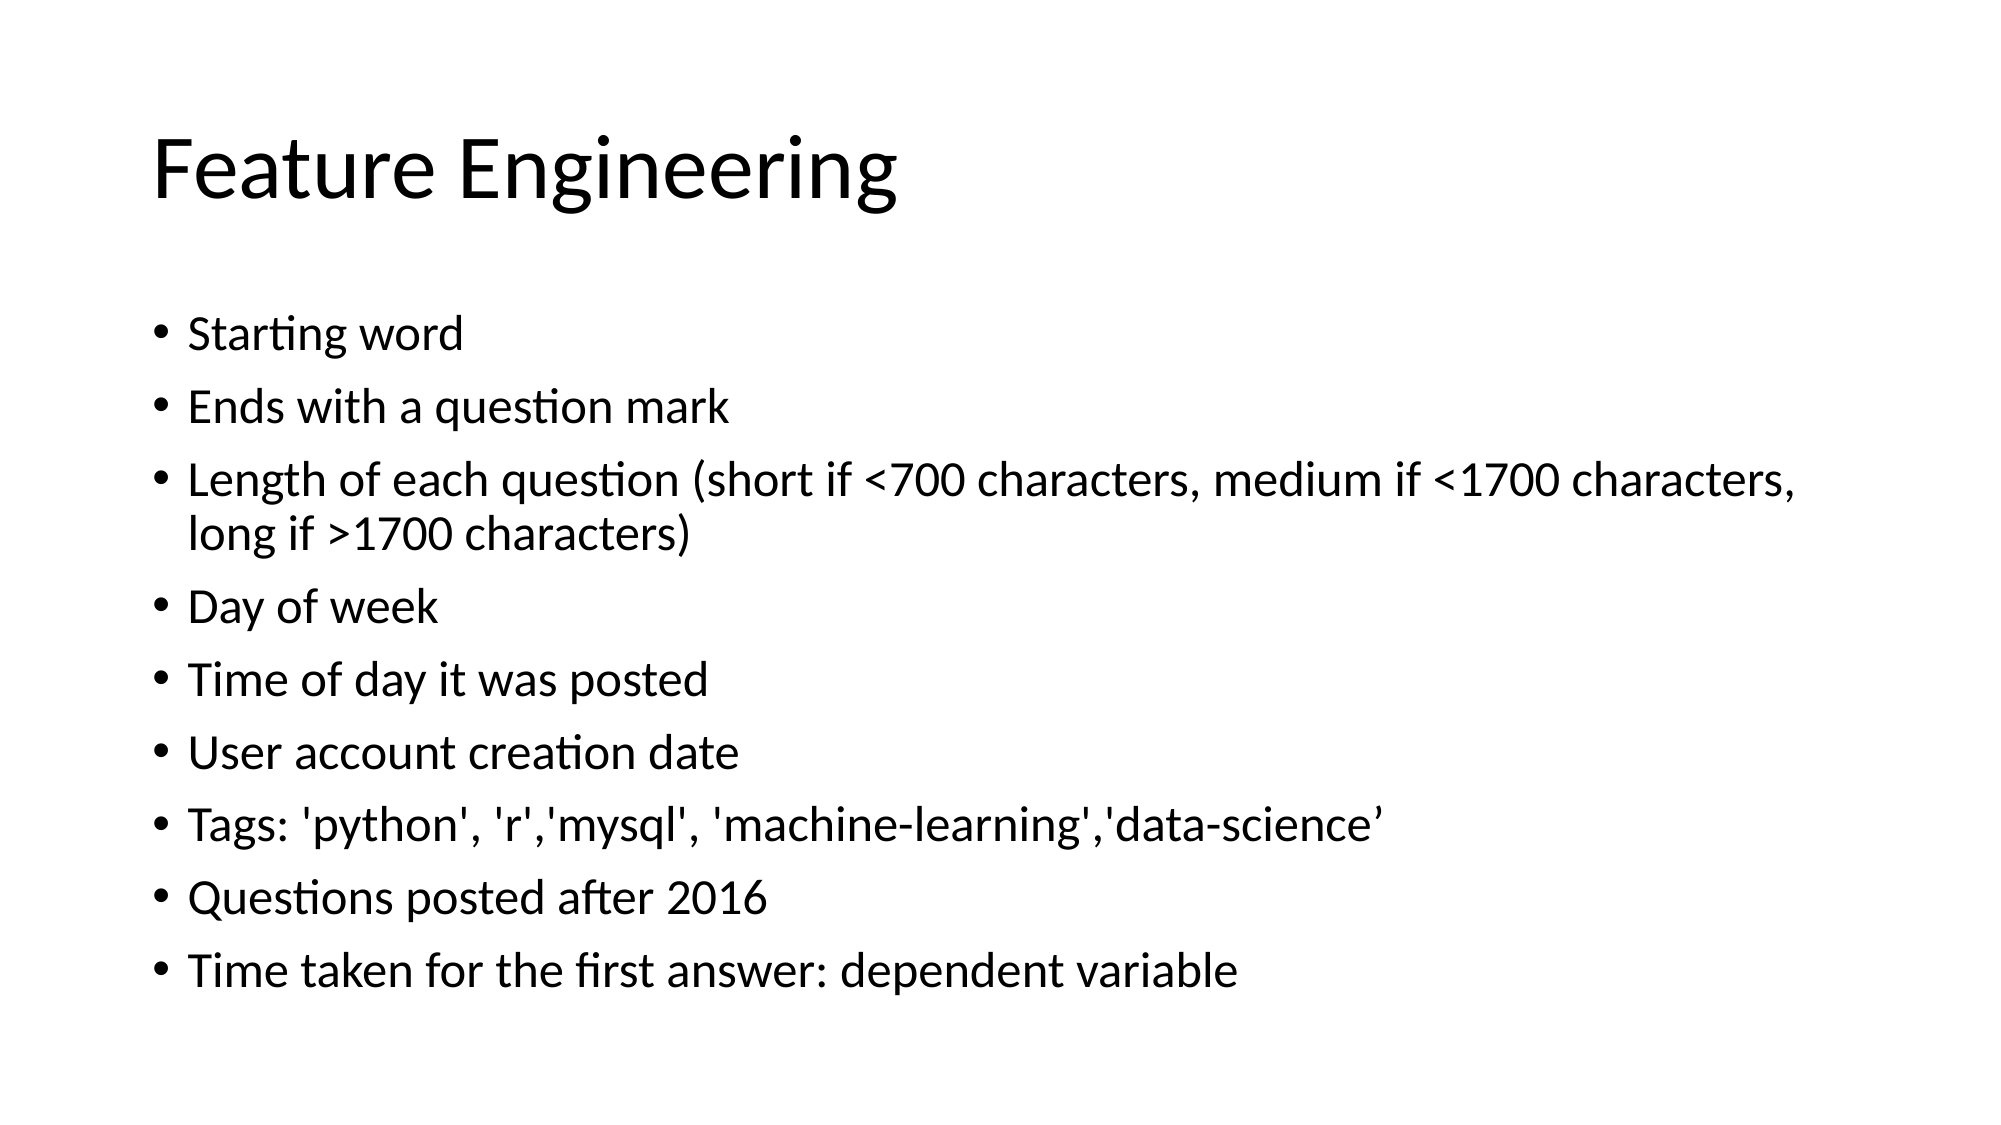

# Feature Engineering
Starting word
Ends with a question mark
Length of each question (short if <700 characters, medium if <1700 characters, long if >1700 characters)
Day of week
Time of day it was posted
User account creation date
Tags: 'python', 'r','mysql', 'machine-learning','data-science’
Questions posted after 2016
Time taken for the first answer: dependent variable